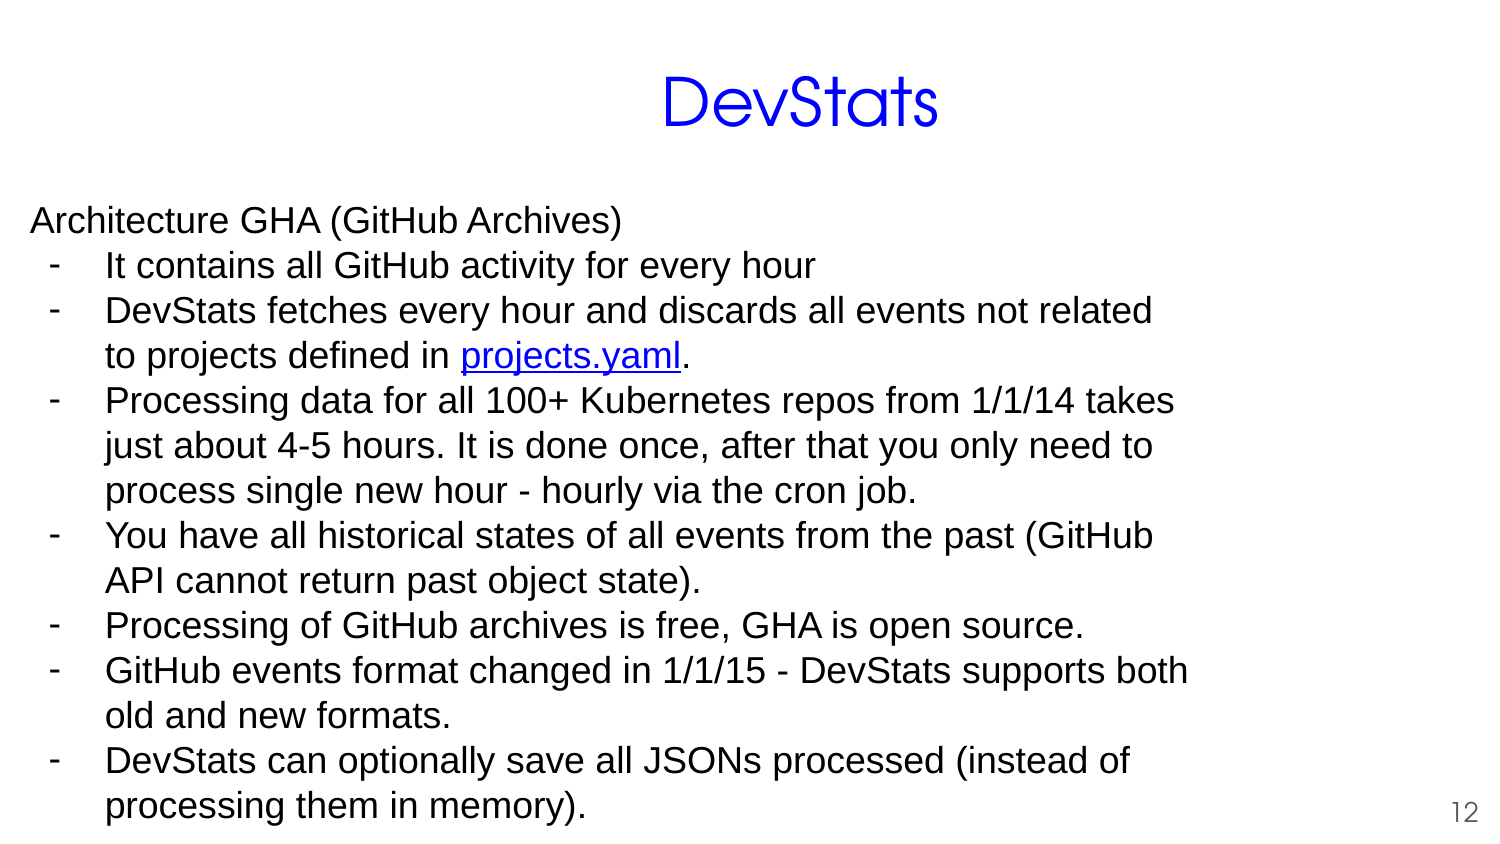

DevStats
Architecture GHA (GitHub Archives)
It contains all GitHub activity for every hour
DevStats fetches every hour and discards all events not related to projects defined in projects.yaml.
Processing data for all 100+ Kubernetes repos from 1/1/14 takes just about 4-5 hours. It is done once, after that you only need to process single new hour - hourly via the cron job.
You have all historical states of all events from the past (GitHub API cannot return past object state).
Processing of GitHub archives is free, GHA is open source.
GitHub events format changed in 1/1/15 - DevStats supports both old and new formats.
DevStats can optionally save all JSONs processed (instead of processing them in memory).
12